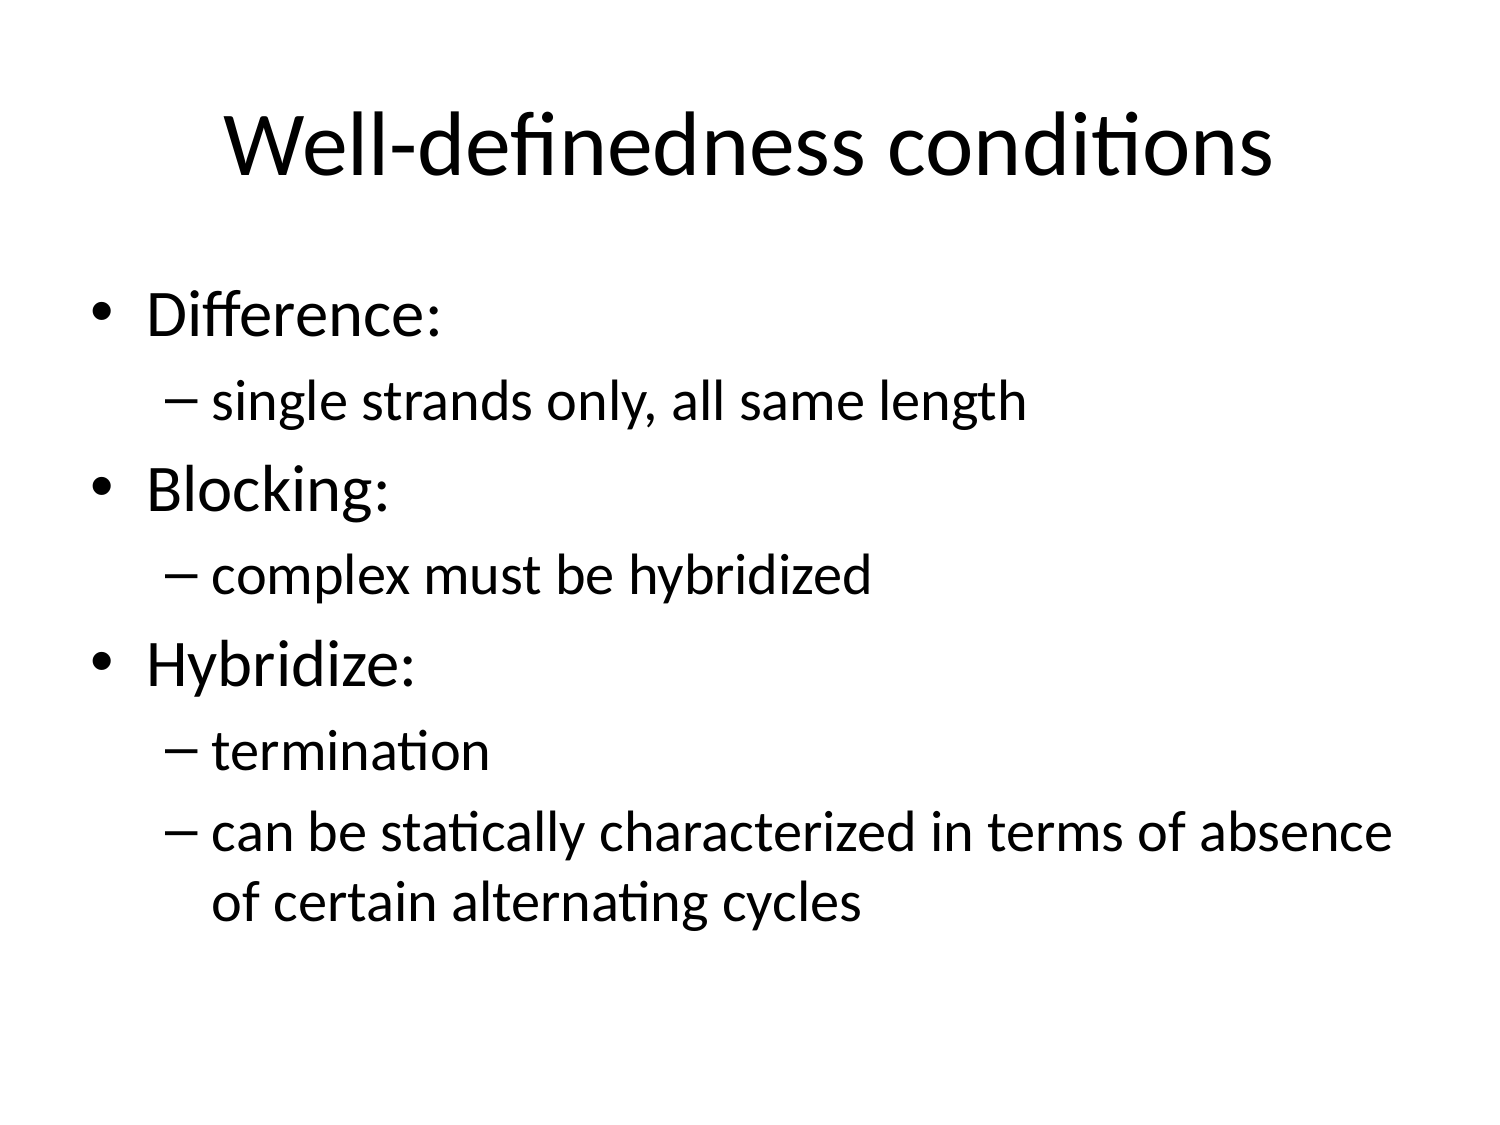

# Well-definedness conditions
Difference:
single strands only, all same length
Blocking:
complex must be hybridized
Hybridize:
termination
can be statically characterized in terms of absence of certain alternating cycles